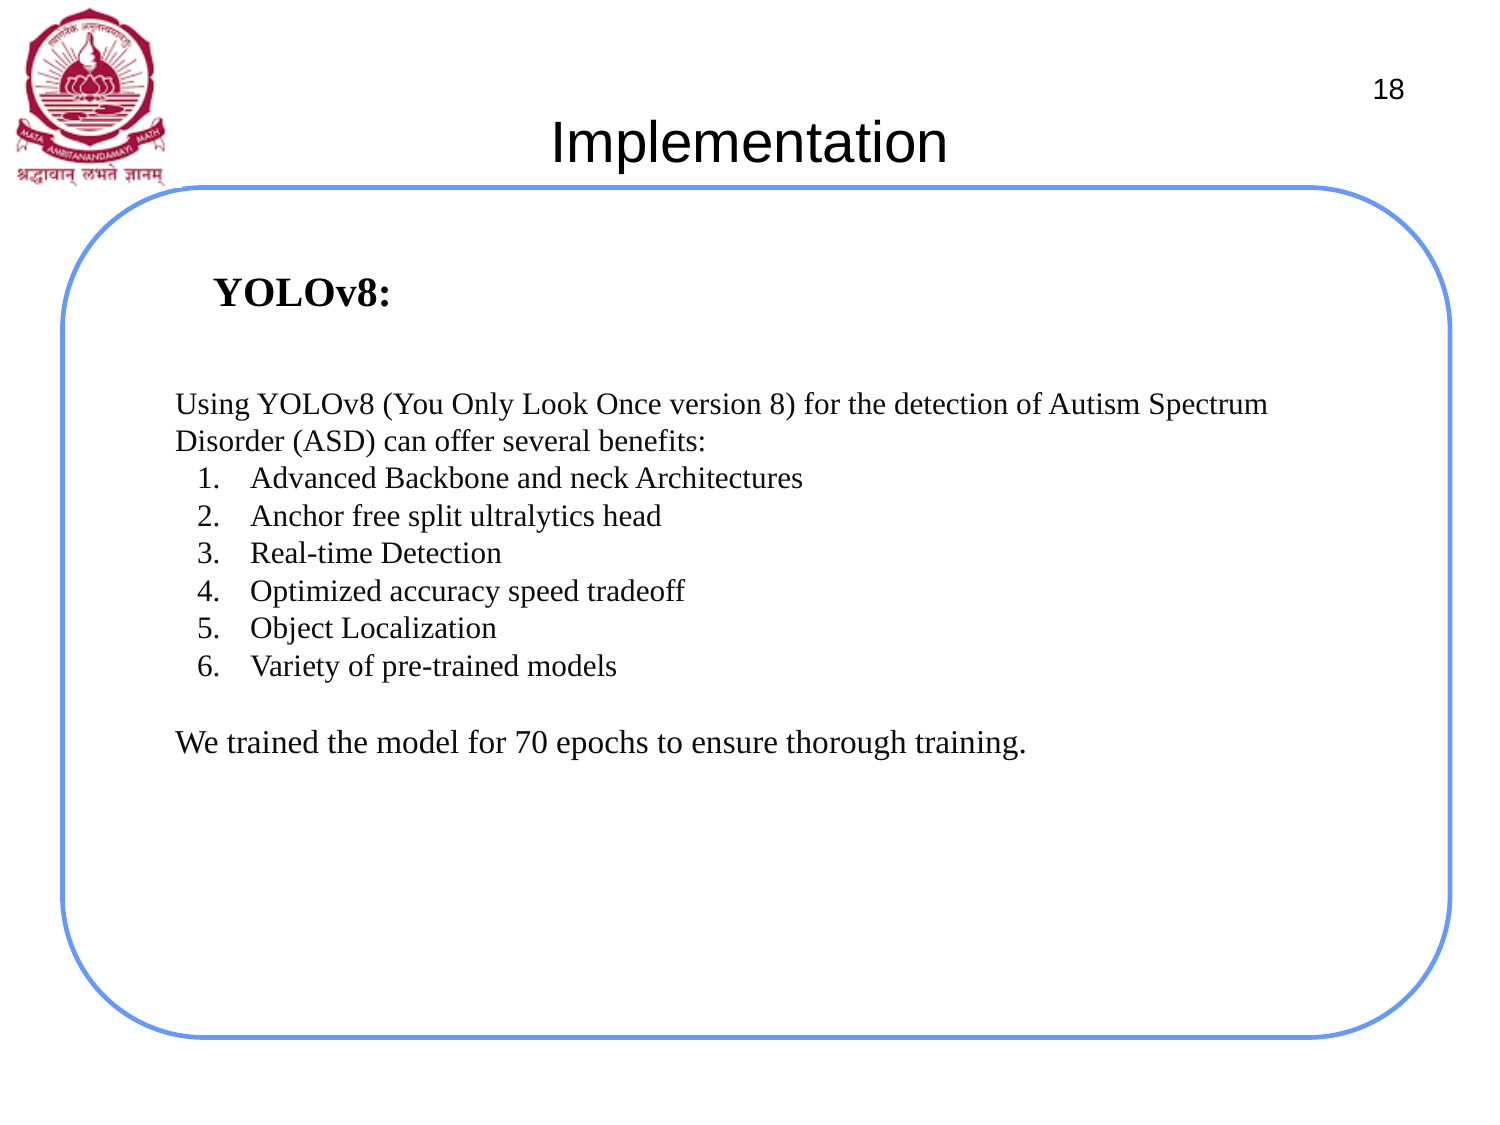

# Implementation
18
YOLOv8:
Using YOLOv8 (You Only Look Once version 8) for the detection of Autism Spectrum Disorder (ASD) can offer several benefits:
Advanced Backbone and neck Architectures
Anchor free split ultralytics head
Real-time Detection
Optimized accuracy speed tradeoff
Object Localization
Variety of pre-trained models

We trained the model for 70 epochs to ensure thorough training.